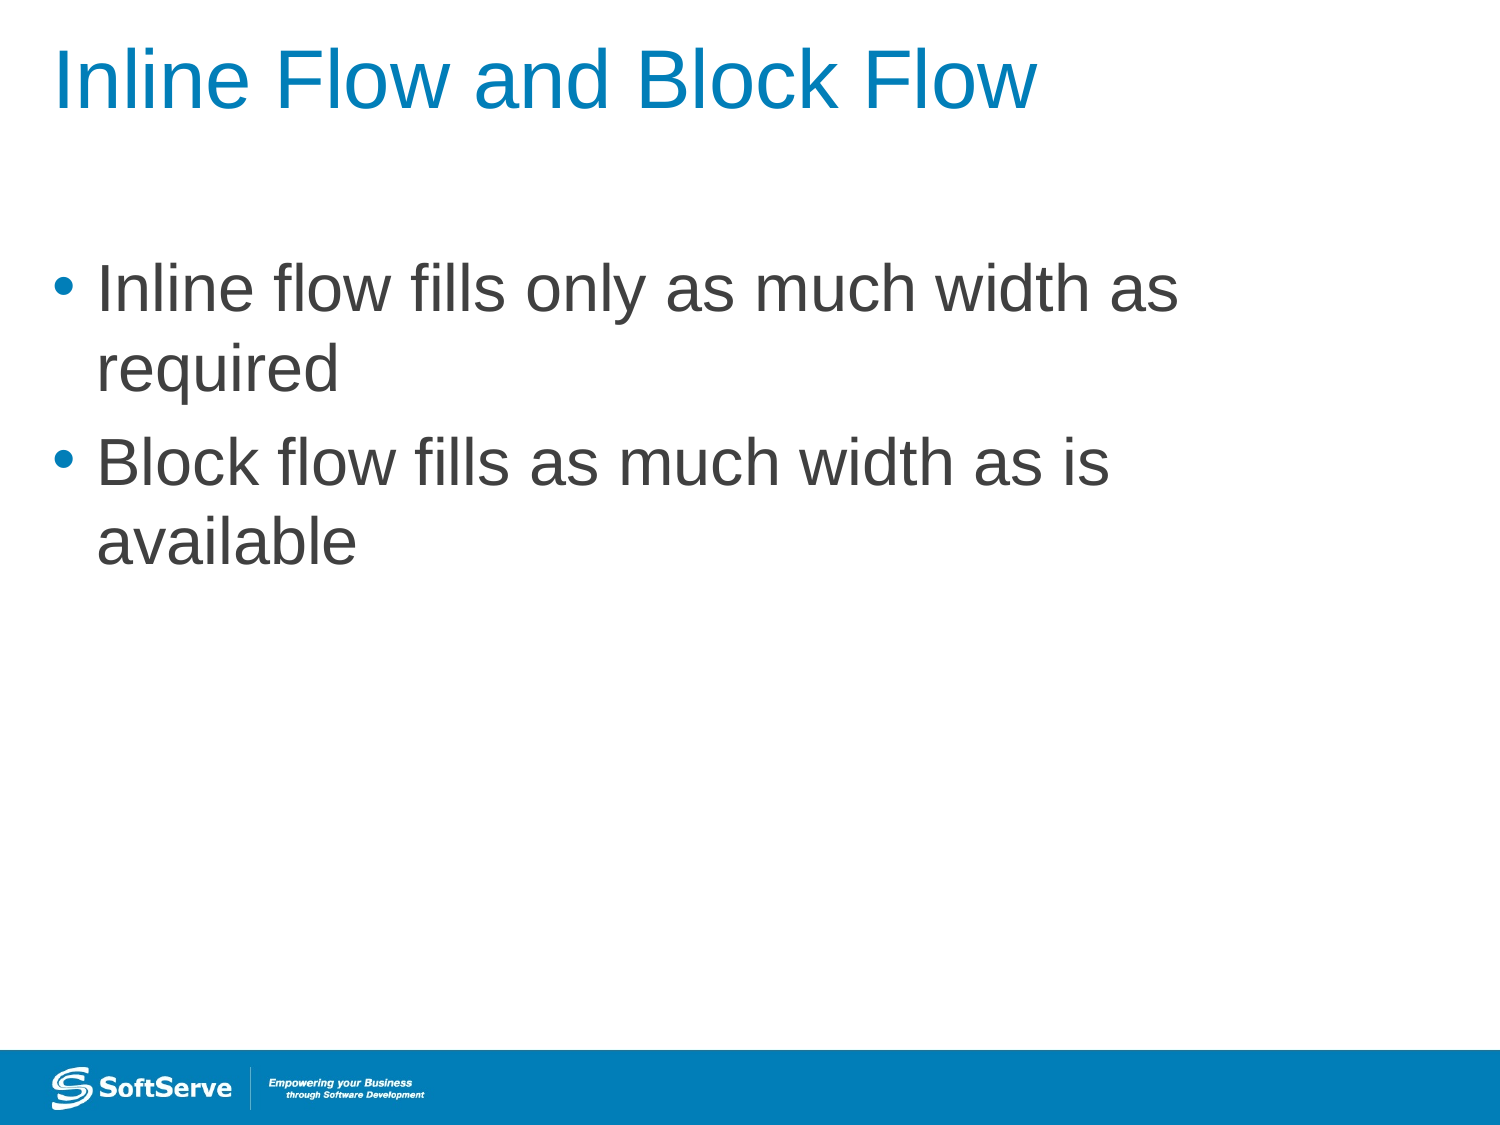

# Inline Flow and Block Flow
Inline flow fills only as much width as required
Block flow fills as much width as is available